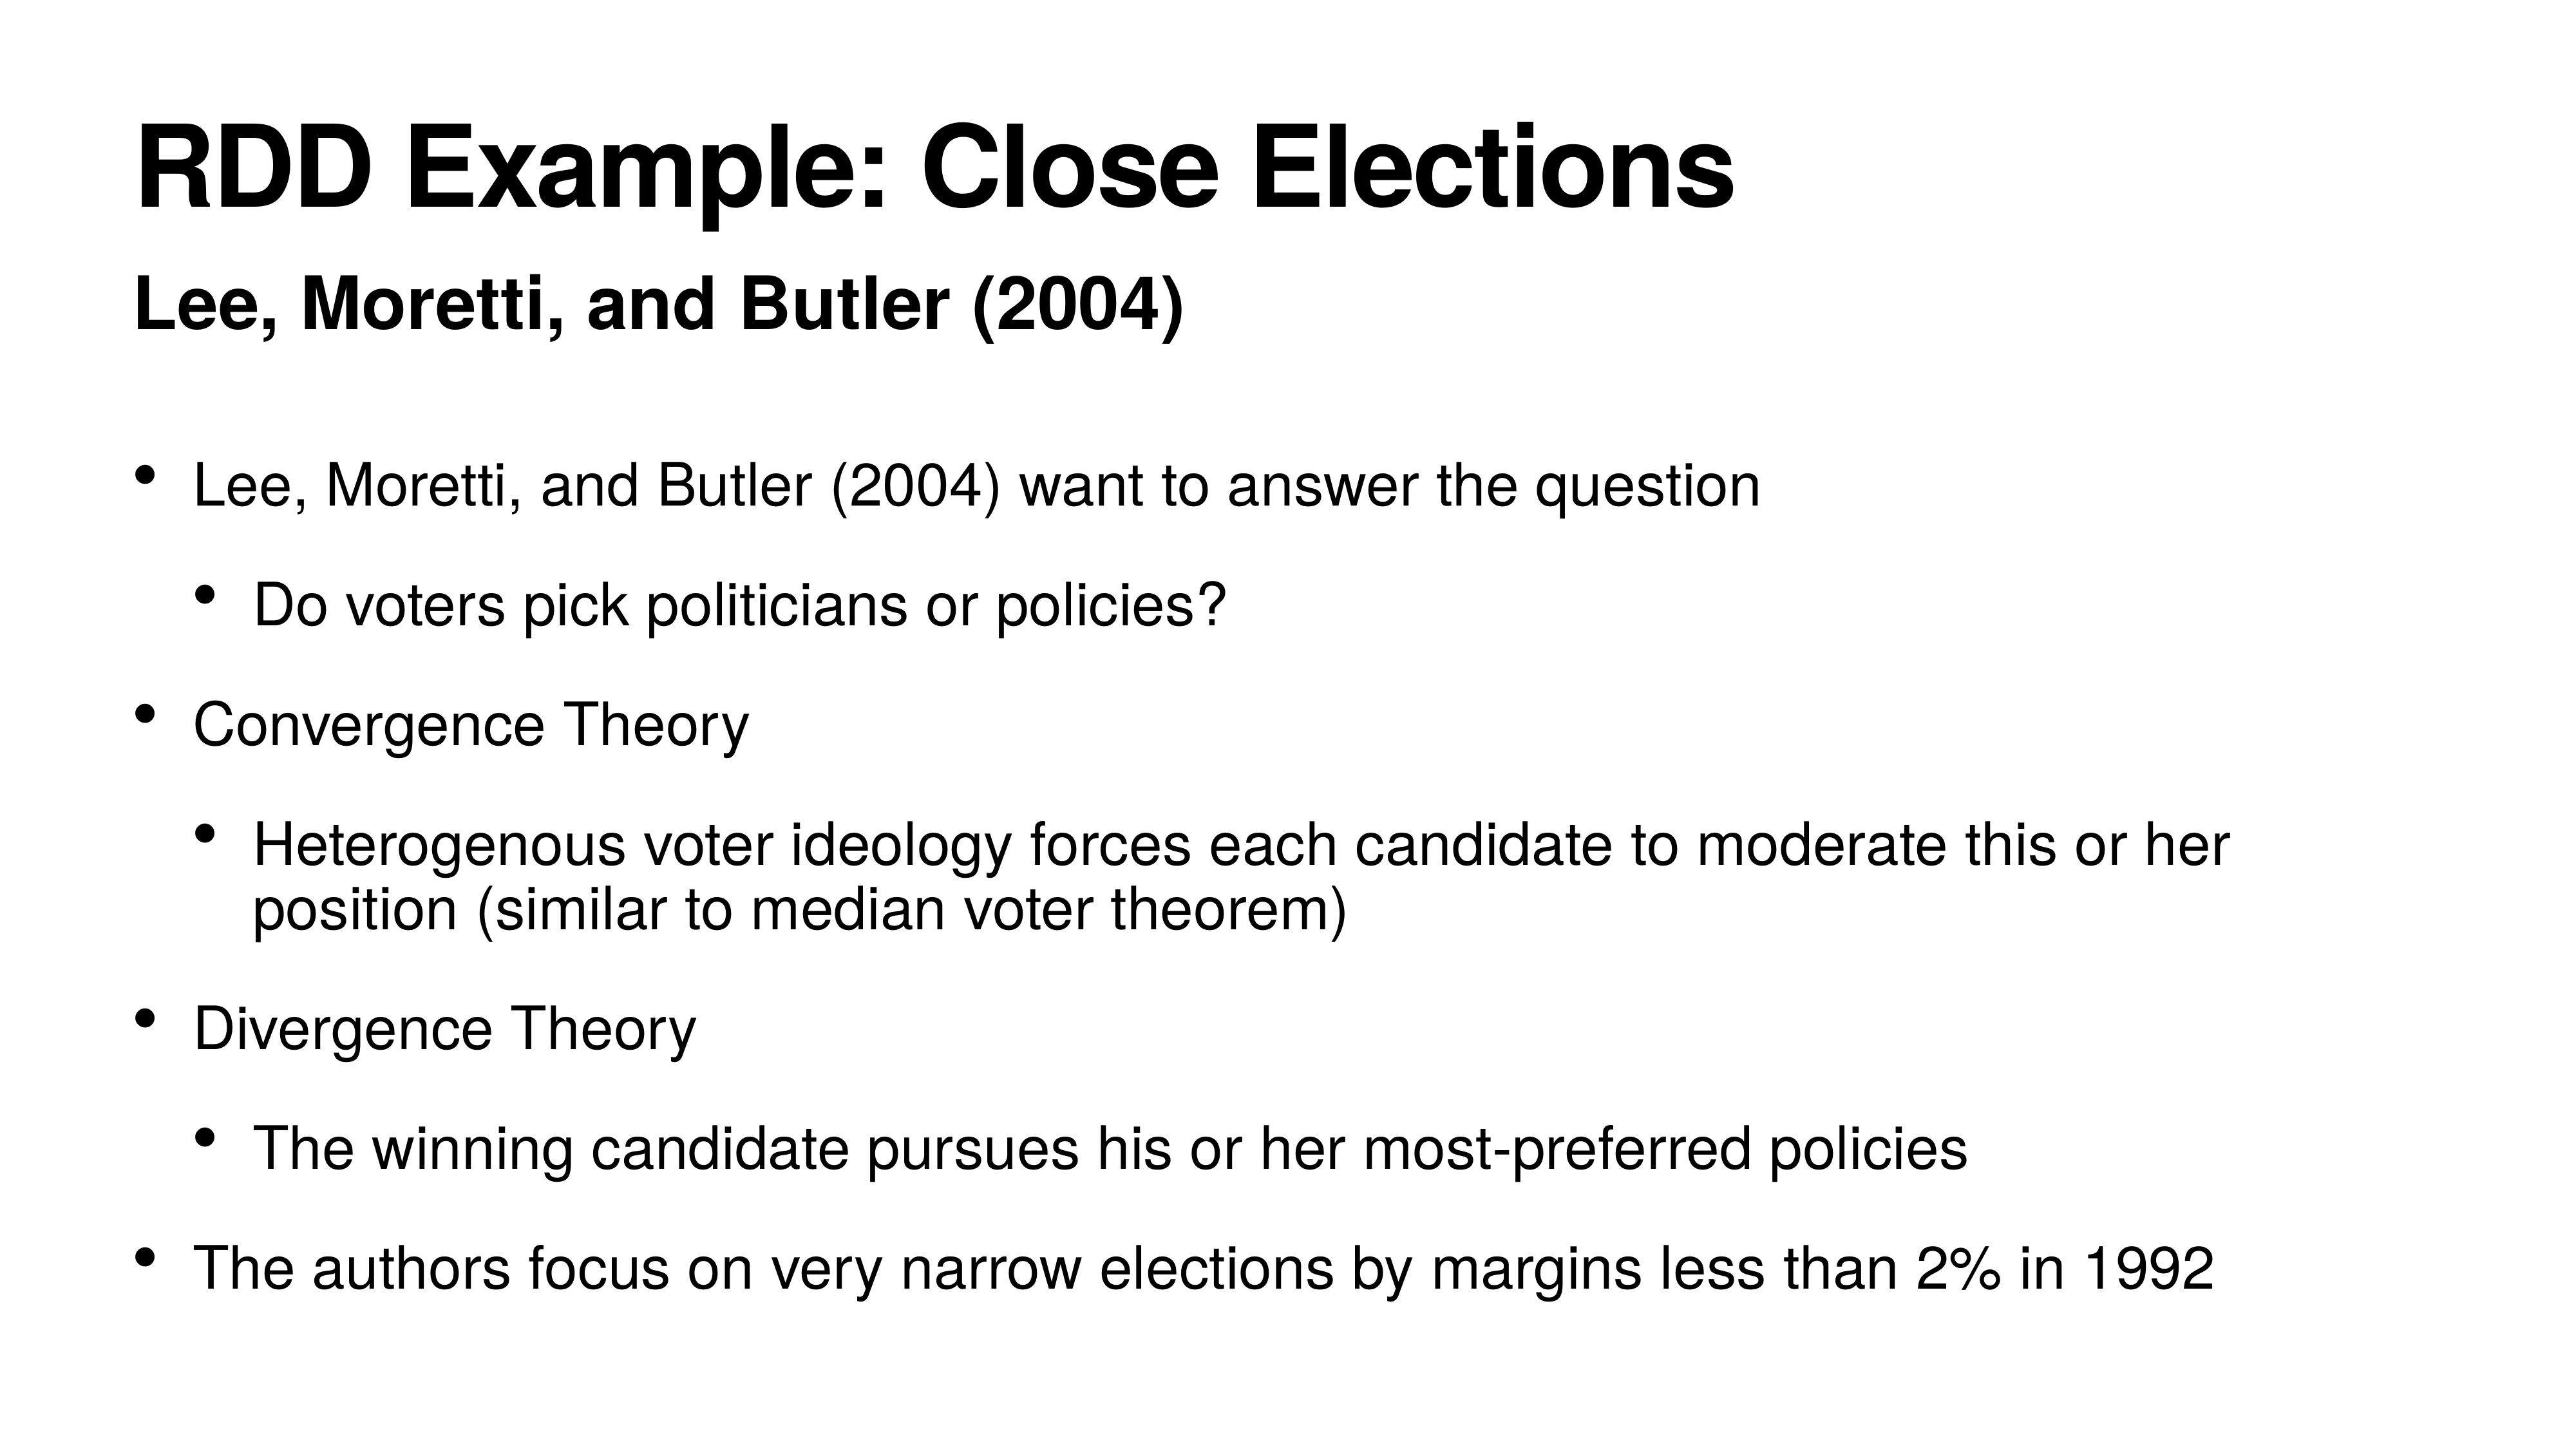

# RDD Example: Close Elections
Lee, Moretti, and Butler (2004)
Lee, Moretti, and Butler (2004) want to answer the question
Do voters pick politicians or policies?
Convergence Theory
Heterogenous voter ideology forces each candidate to moderate this or her position (similar to median voter theorem)
Divergence Theory
The winning candidate pursues his or her most-preferred policies
The authors focus on very narrow elections by margins less than 2% in 1992